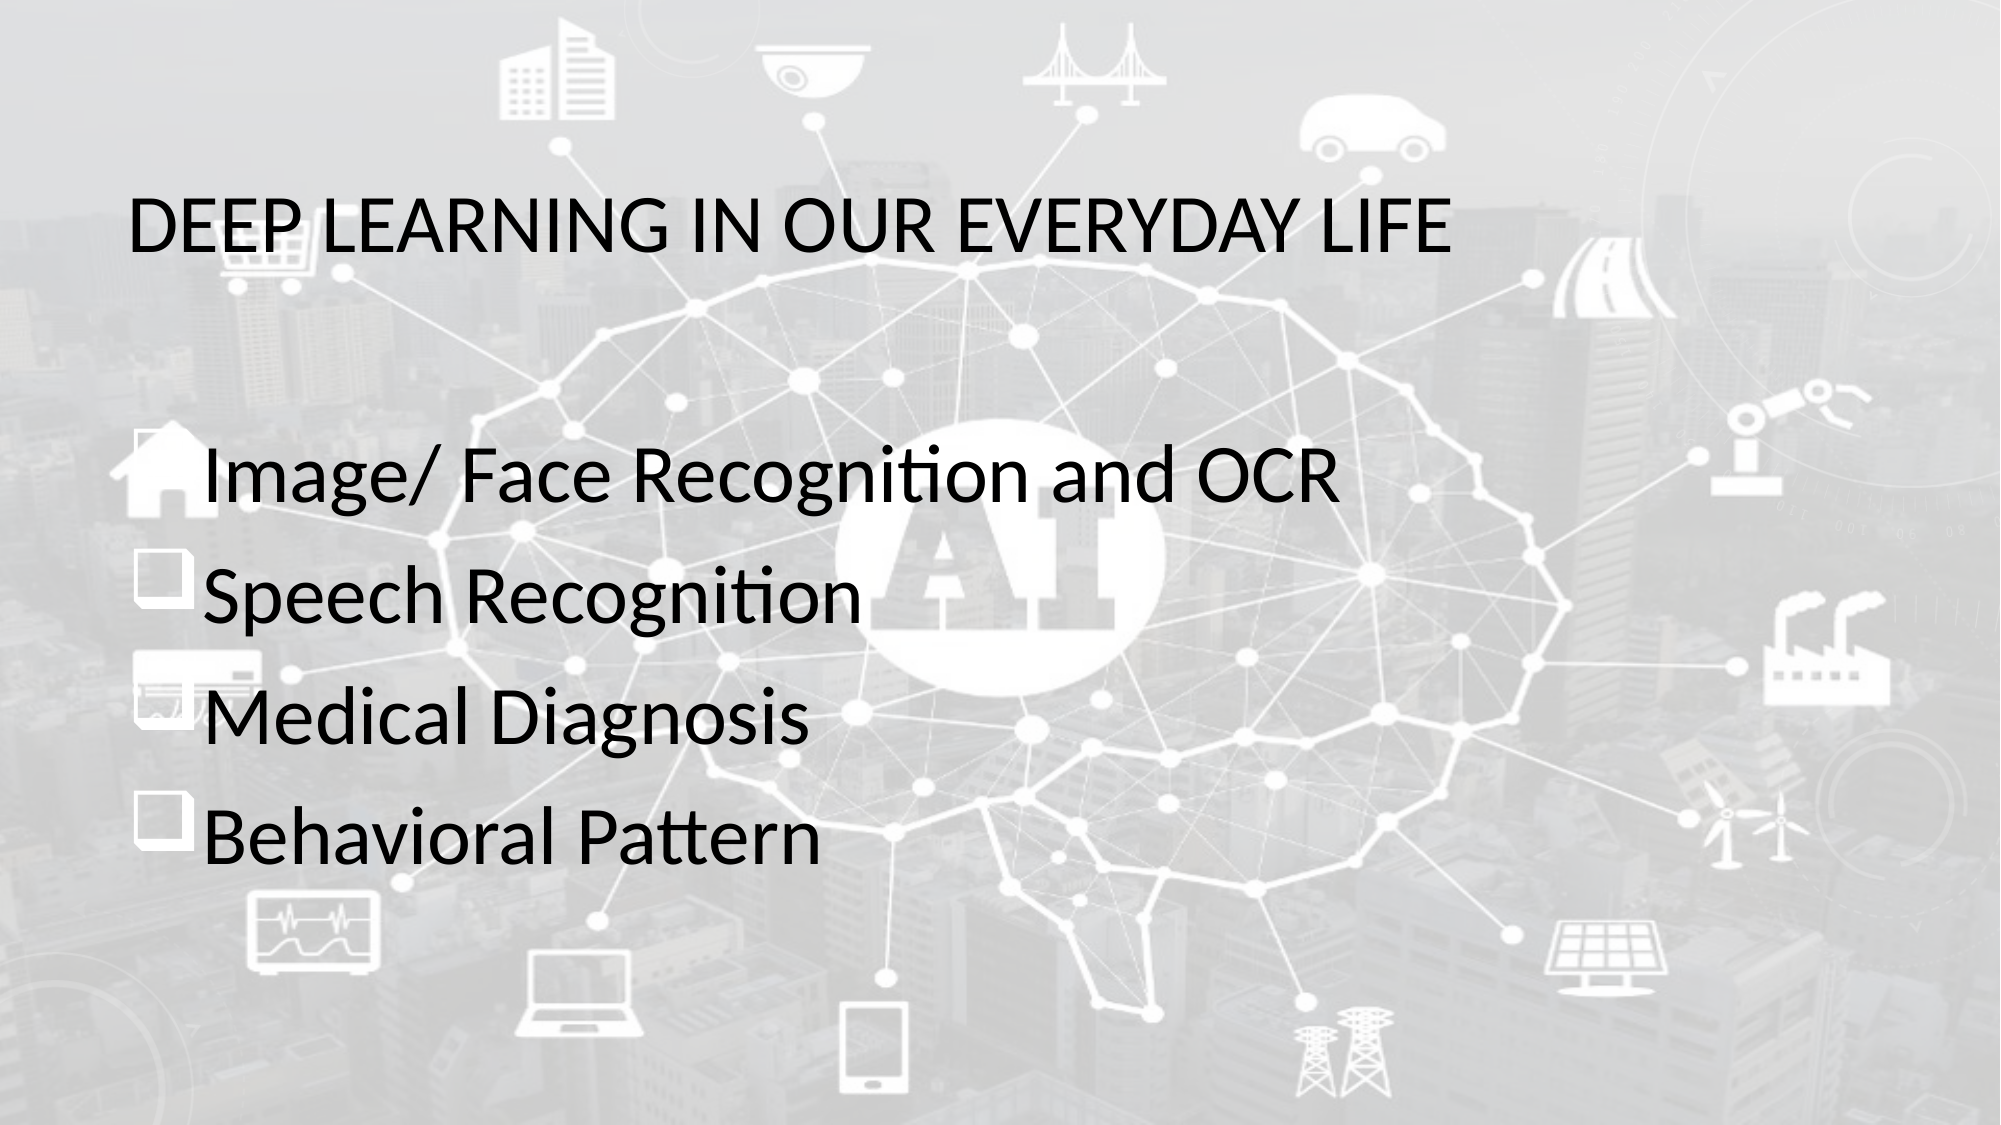

# Deep learning in our everyday life
Image/ Face Recognition and OCR
Speech Recognition
Medical Diagnosis
Behavioral Pattern